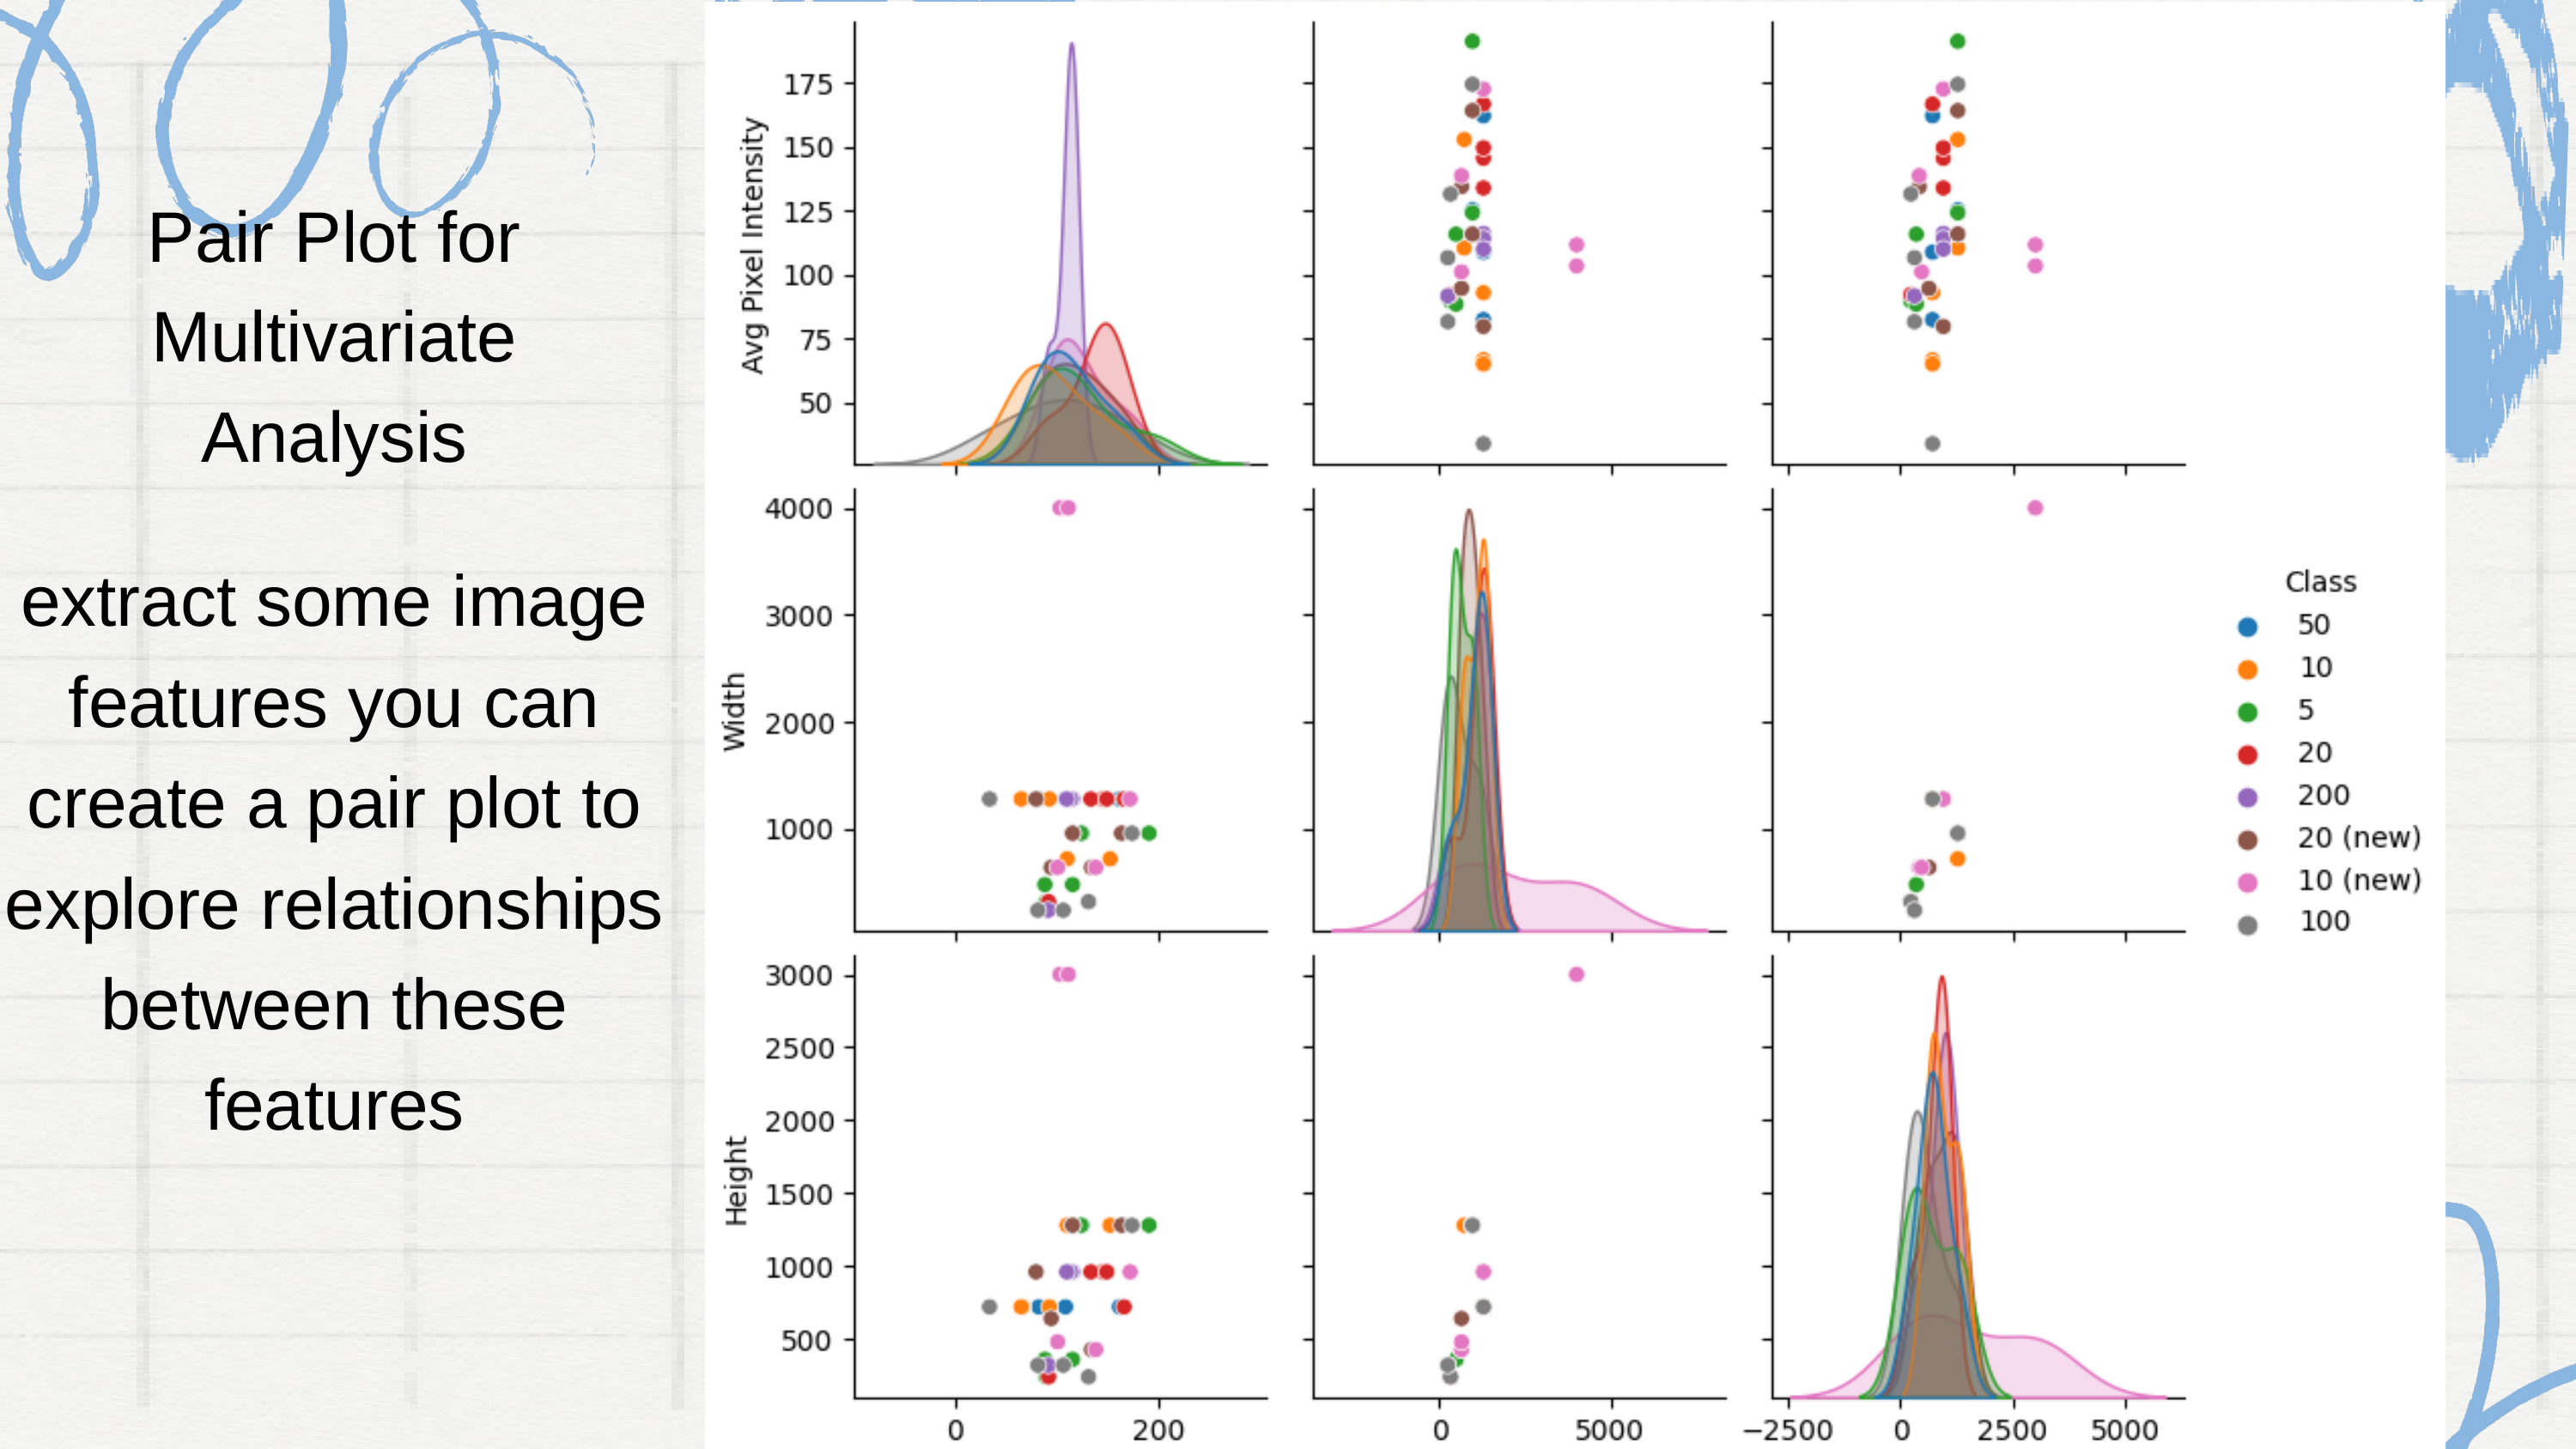

Pair Plot for Multivariate Analysis
extract some image features you can create a pair plot to explore relationships between these features